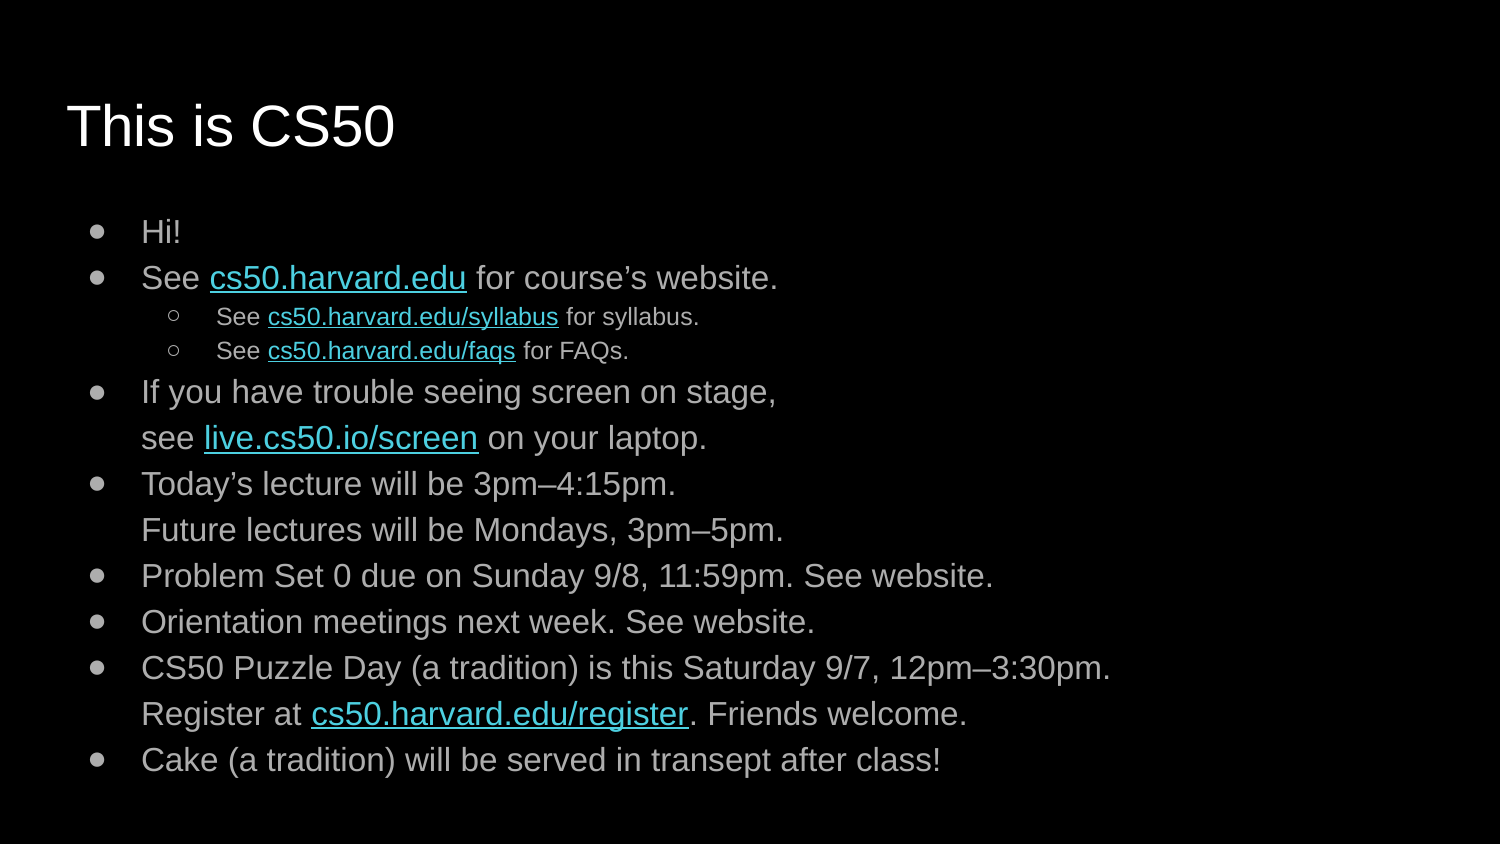

# This is CS50
Hi!
See cs50.harvard.edu for course’s website.
See cs50.harvard.edu/syllabus for syllabus.
See cs50.harvard.edu/faqs for FAQs.
If you have trouble seeing screen on stage,
see live.cs50.io/screen on your laptop.
Today’s lecture will be 3pm–4:15pm.
Future lectures will be Mondays, 3pm–5pm.
Problem Set 0 due on Sunday 9/8, 11:59pm. See website.
Orientation meetings next week. See website.
CS50 Puzzle Day (a tradition) is this Saturday 9/7, 12pm–3:30pm.
Register at cs50.harvard.edu/register. Friends welcome.
Cake (a tradition) will be served in transept after class!